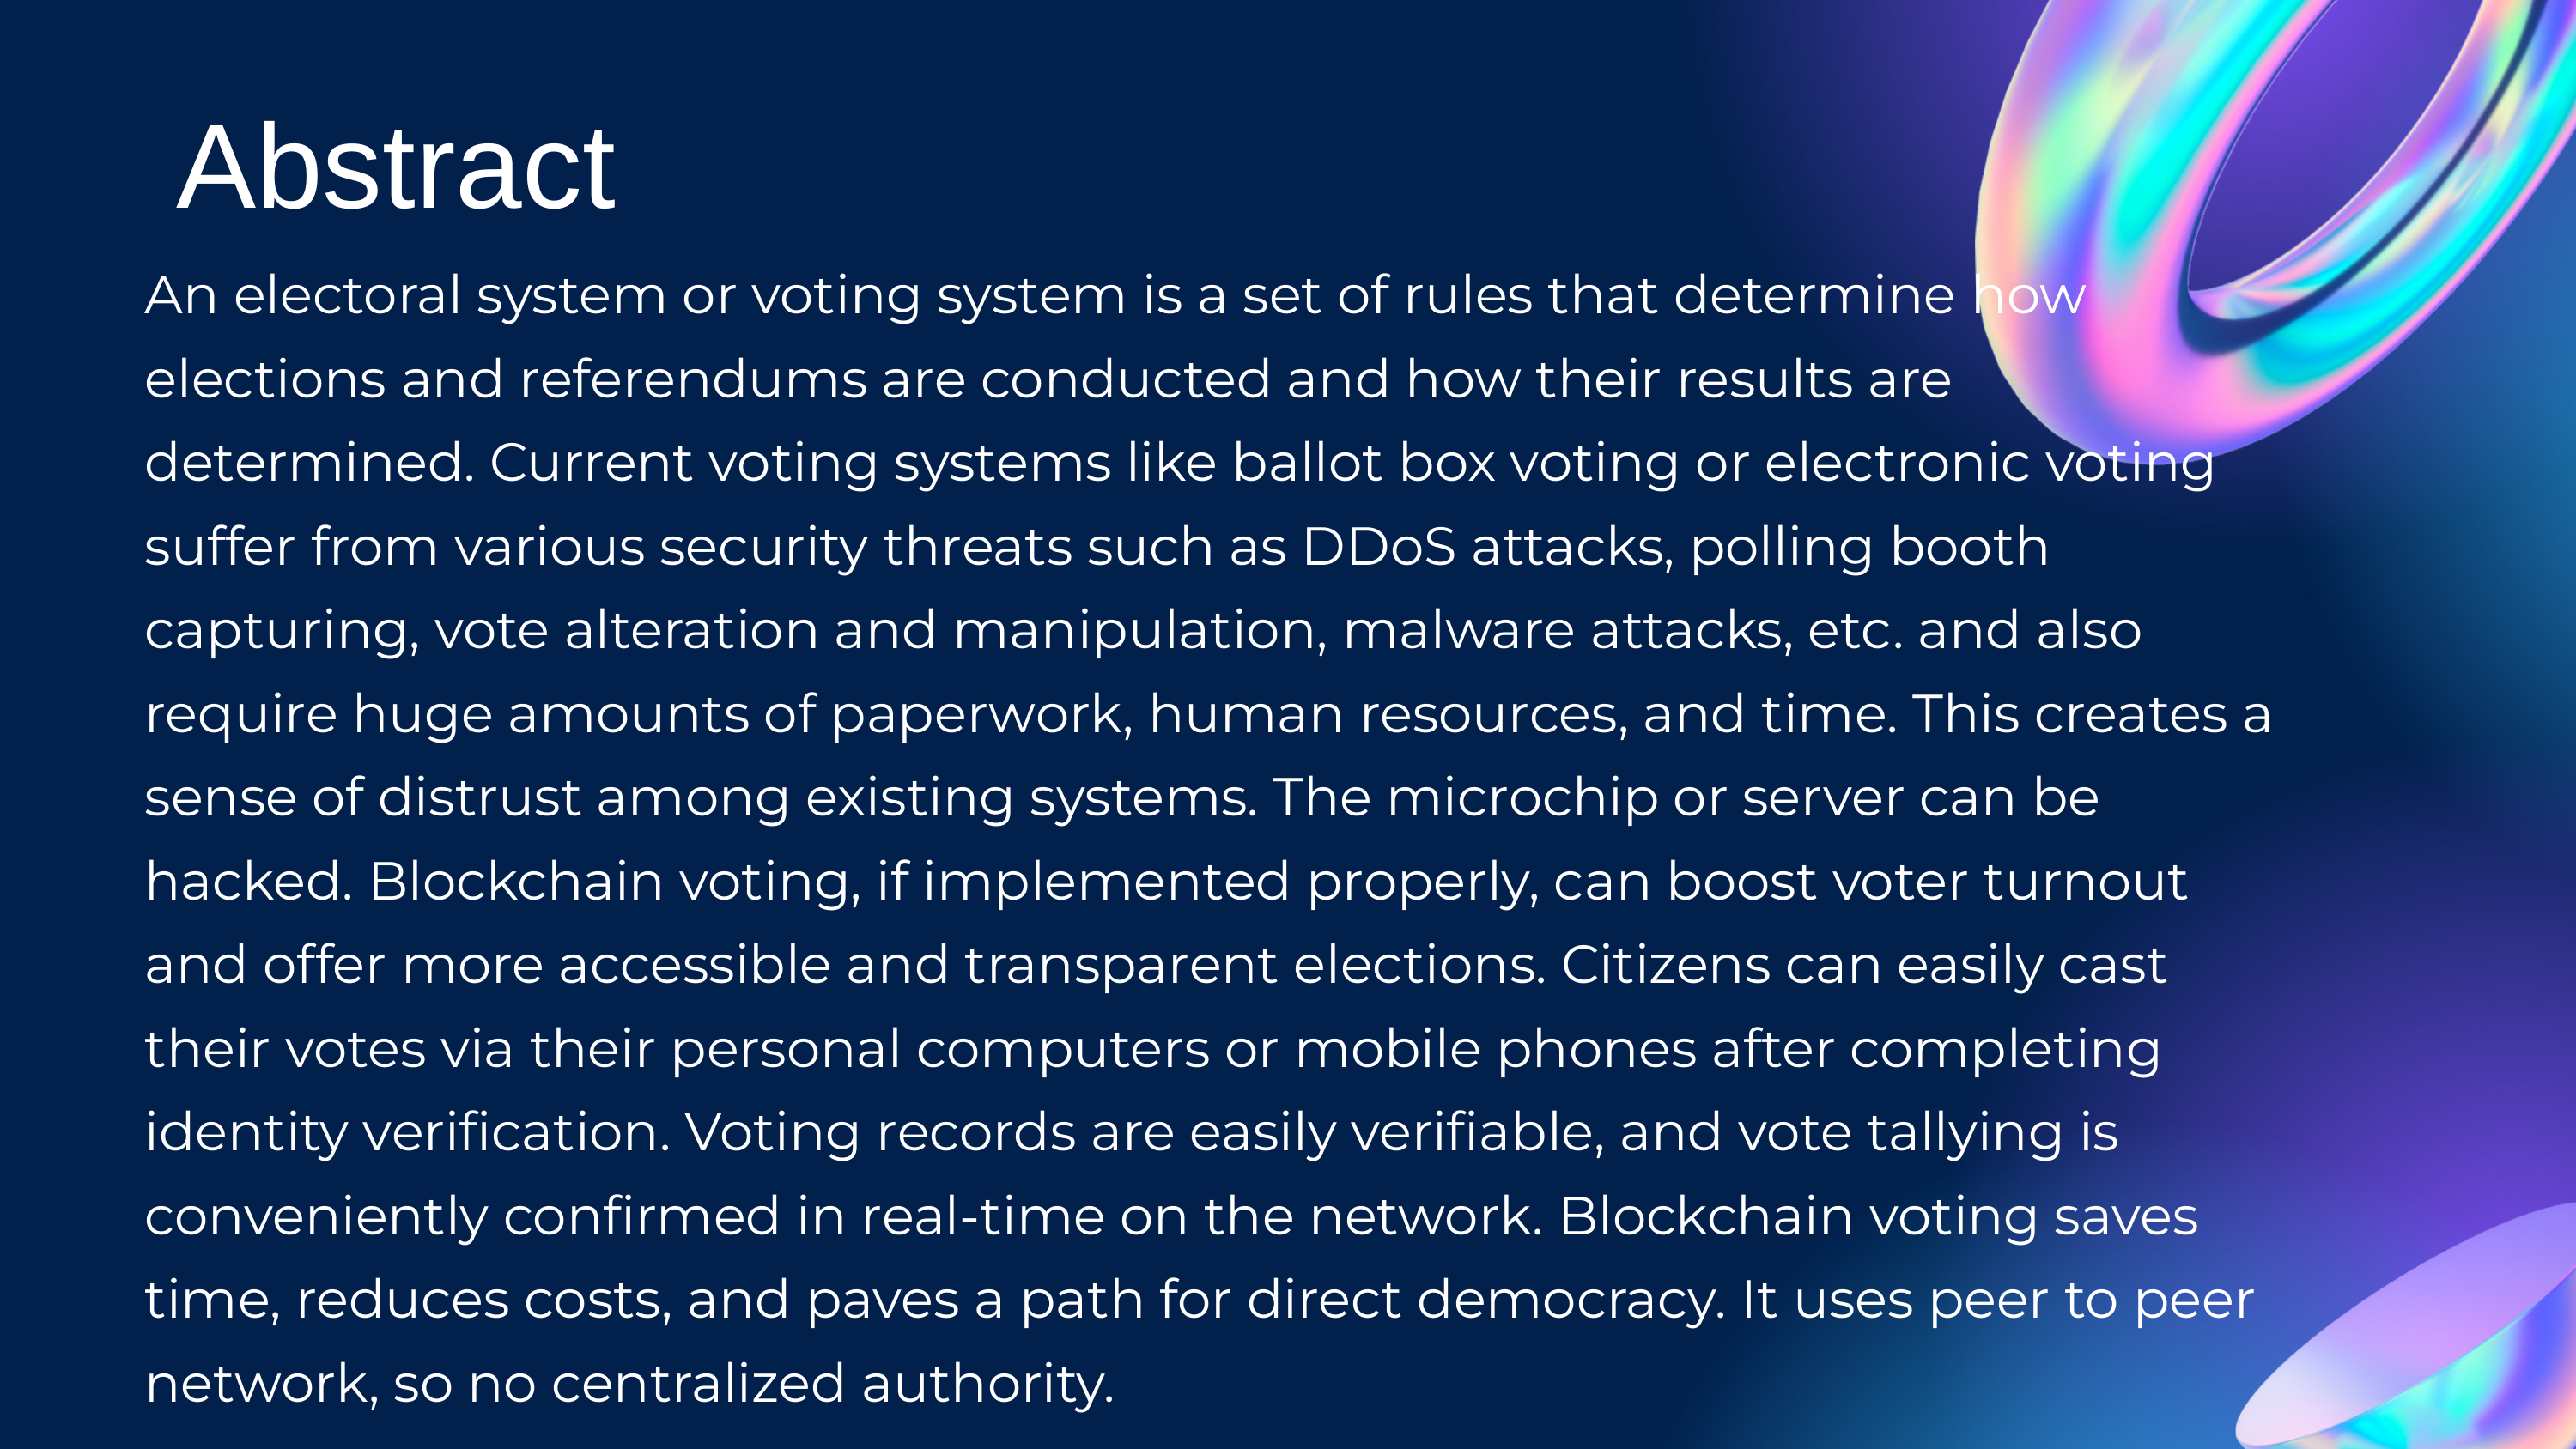

Abstract
An electoral system or voting system is a set of rules that determine how elections and referendums are conducted and how their results are determined. Current voting systems like ballot box voting or electronic voting suffer from various security threats such as DDoS attacks, polling booth capturing, vote alteration and manipulation, malware attacks, etc. and also require huge amounts of paperwork, human resources, and time. This creates a sense of distrust among existing systems. The microchip or server can be hacked. Blockchain voting, if implemented properly, can boost voter turnout and offer more accessible and transparent elections. Citizens can easily cast their votes via their personal computers or mobile phones after completing identity verification. Voting records are easily verifiable, and vote tallying is conveniently confirmed in real-time on the network. Blockchain voting saves time, reduces costs, and paves a path for direct democracy. It uses peer to peer network, so no centralized authority.